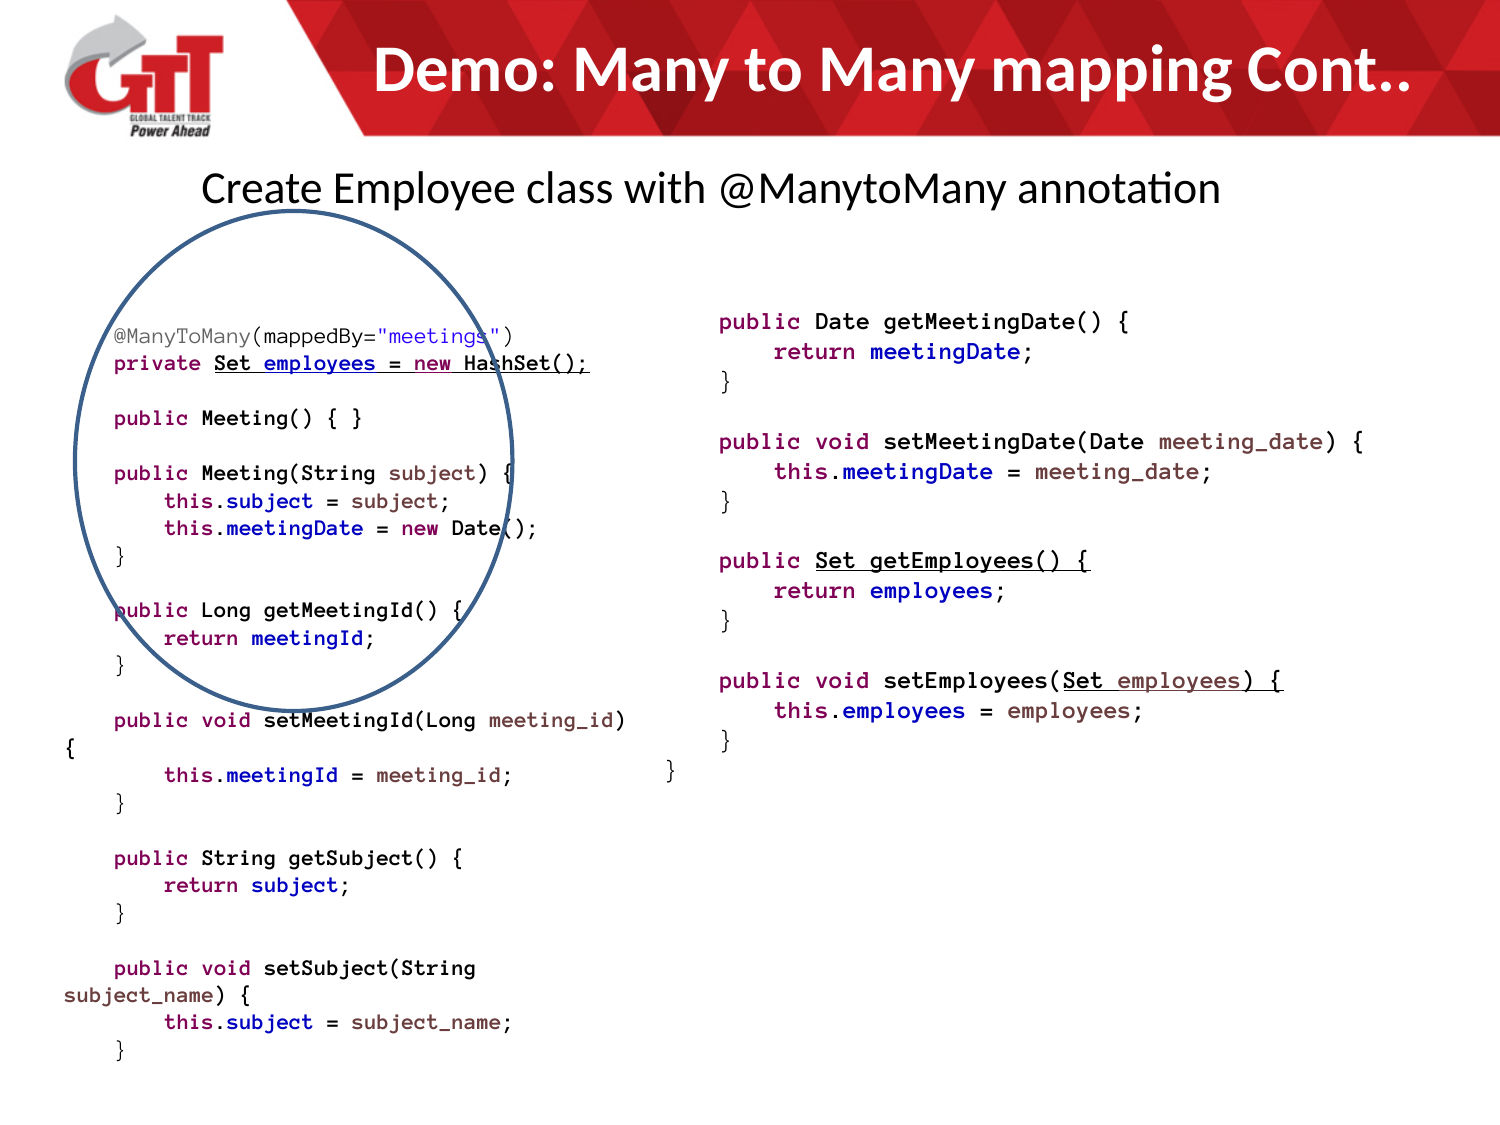

# Demo: Many to Many mapping Cont..
Create Employee class with @ManytoMany annotation

    public Date getMeetingDate() {
        return meetingDate;
    }

    public void setMeetingDate(Date meeting_date) {
        this.meetingDate = meeting_date;
    }

    public Set getEmployees() {
        return employees;
    }

    public void setEmployees(Set employees) {
        this.employees = employees;
    }
}

    @ManyToMany(mappedBy="meetings")
    private Set employees = new HashSet();

    public Meeting() { }

    public Meeting(String subject) {
        this.subject = subject;
        this.meetingDate = new Date();
    }

    public Long getMeetingId() {
        return meetingId;
    }

    public void setMeetingId(Long meeting_id) {
        this.meetingId = meeting_id;
    }

    public String getSubject() {
        return subject;
    }

    public void setSubject(String subject_name) {
        this.subject = subject_name;
    }